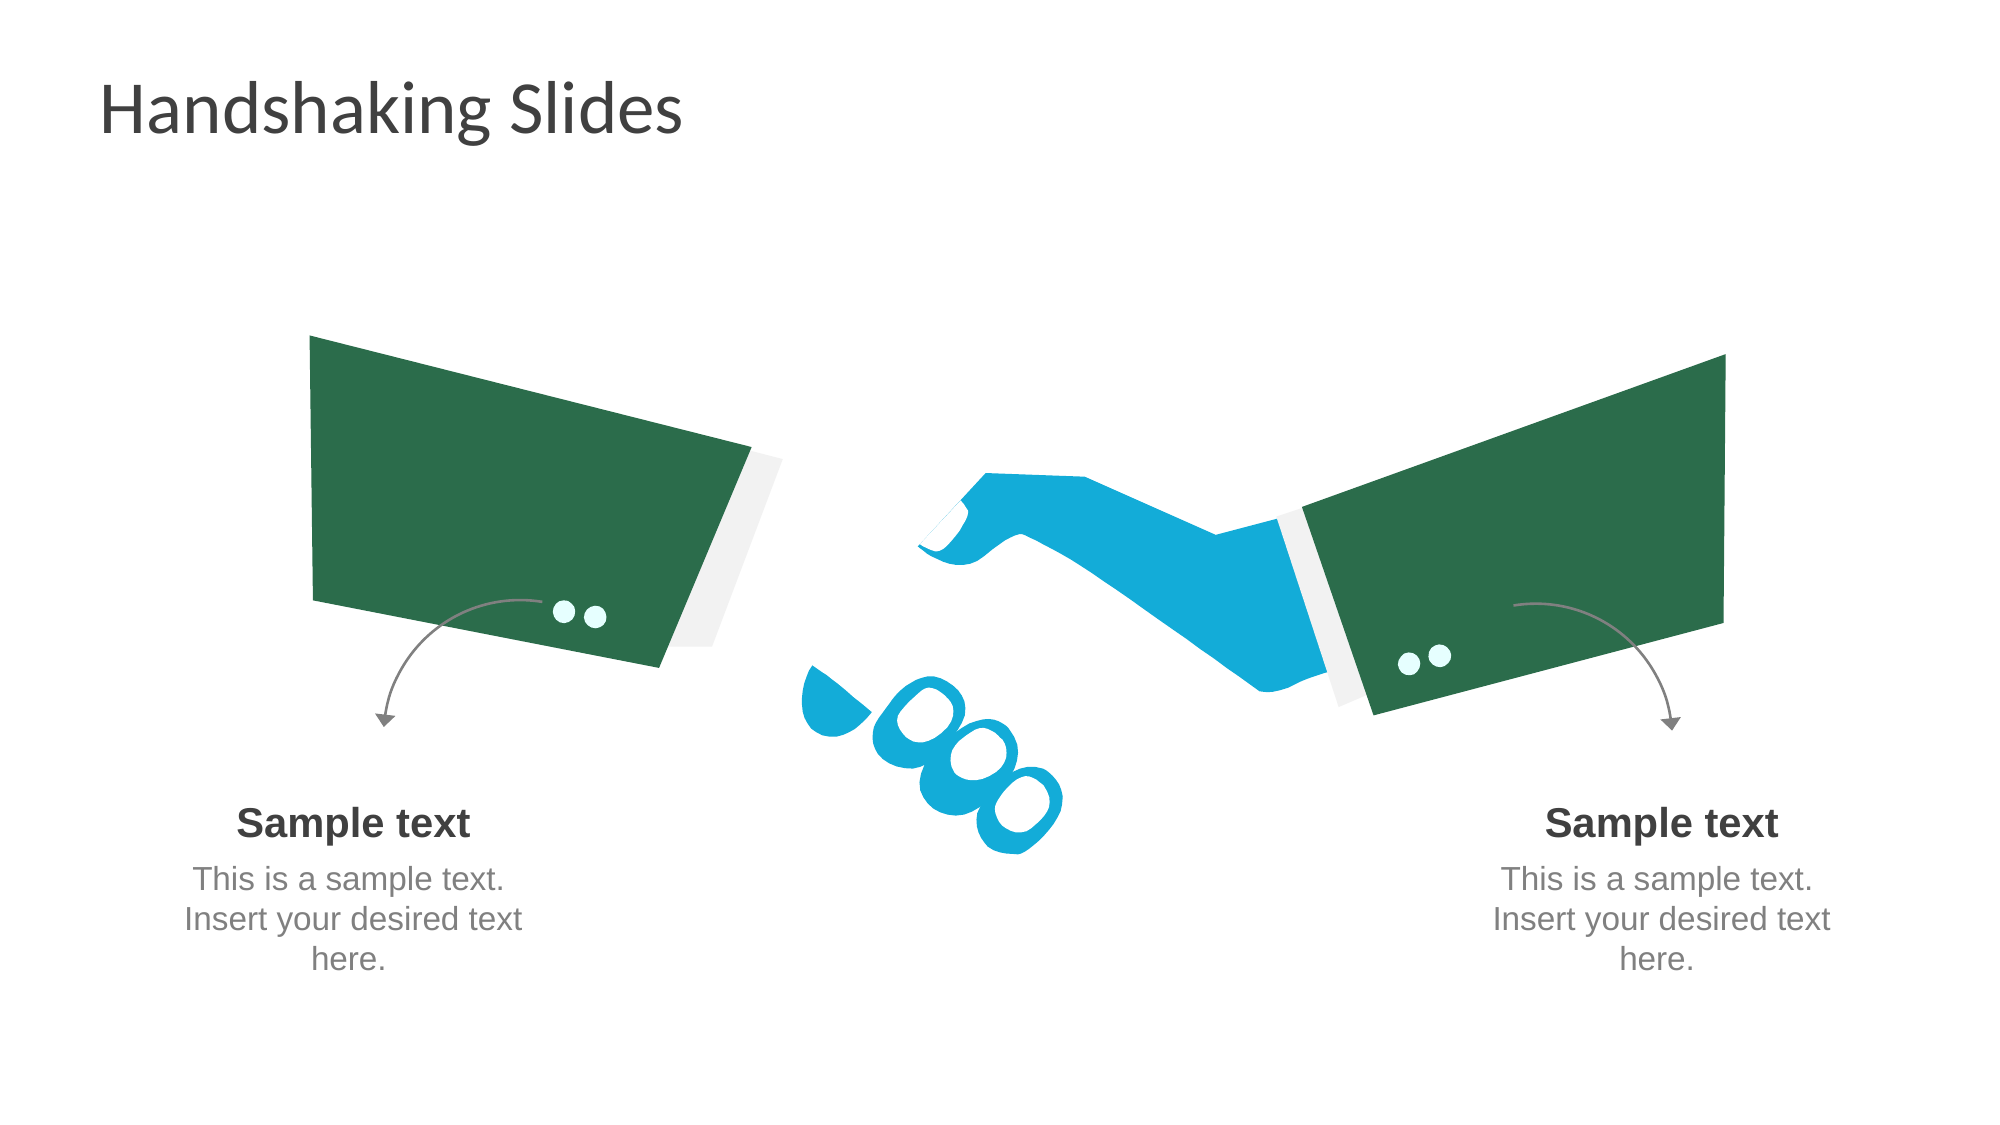

# Handshaking Slides

Sample text
This is a sample text.  Insert your desired text here.
Sample text
This is a sample text.  Insert your desired text here.